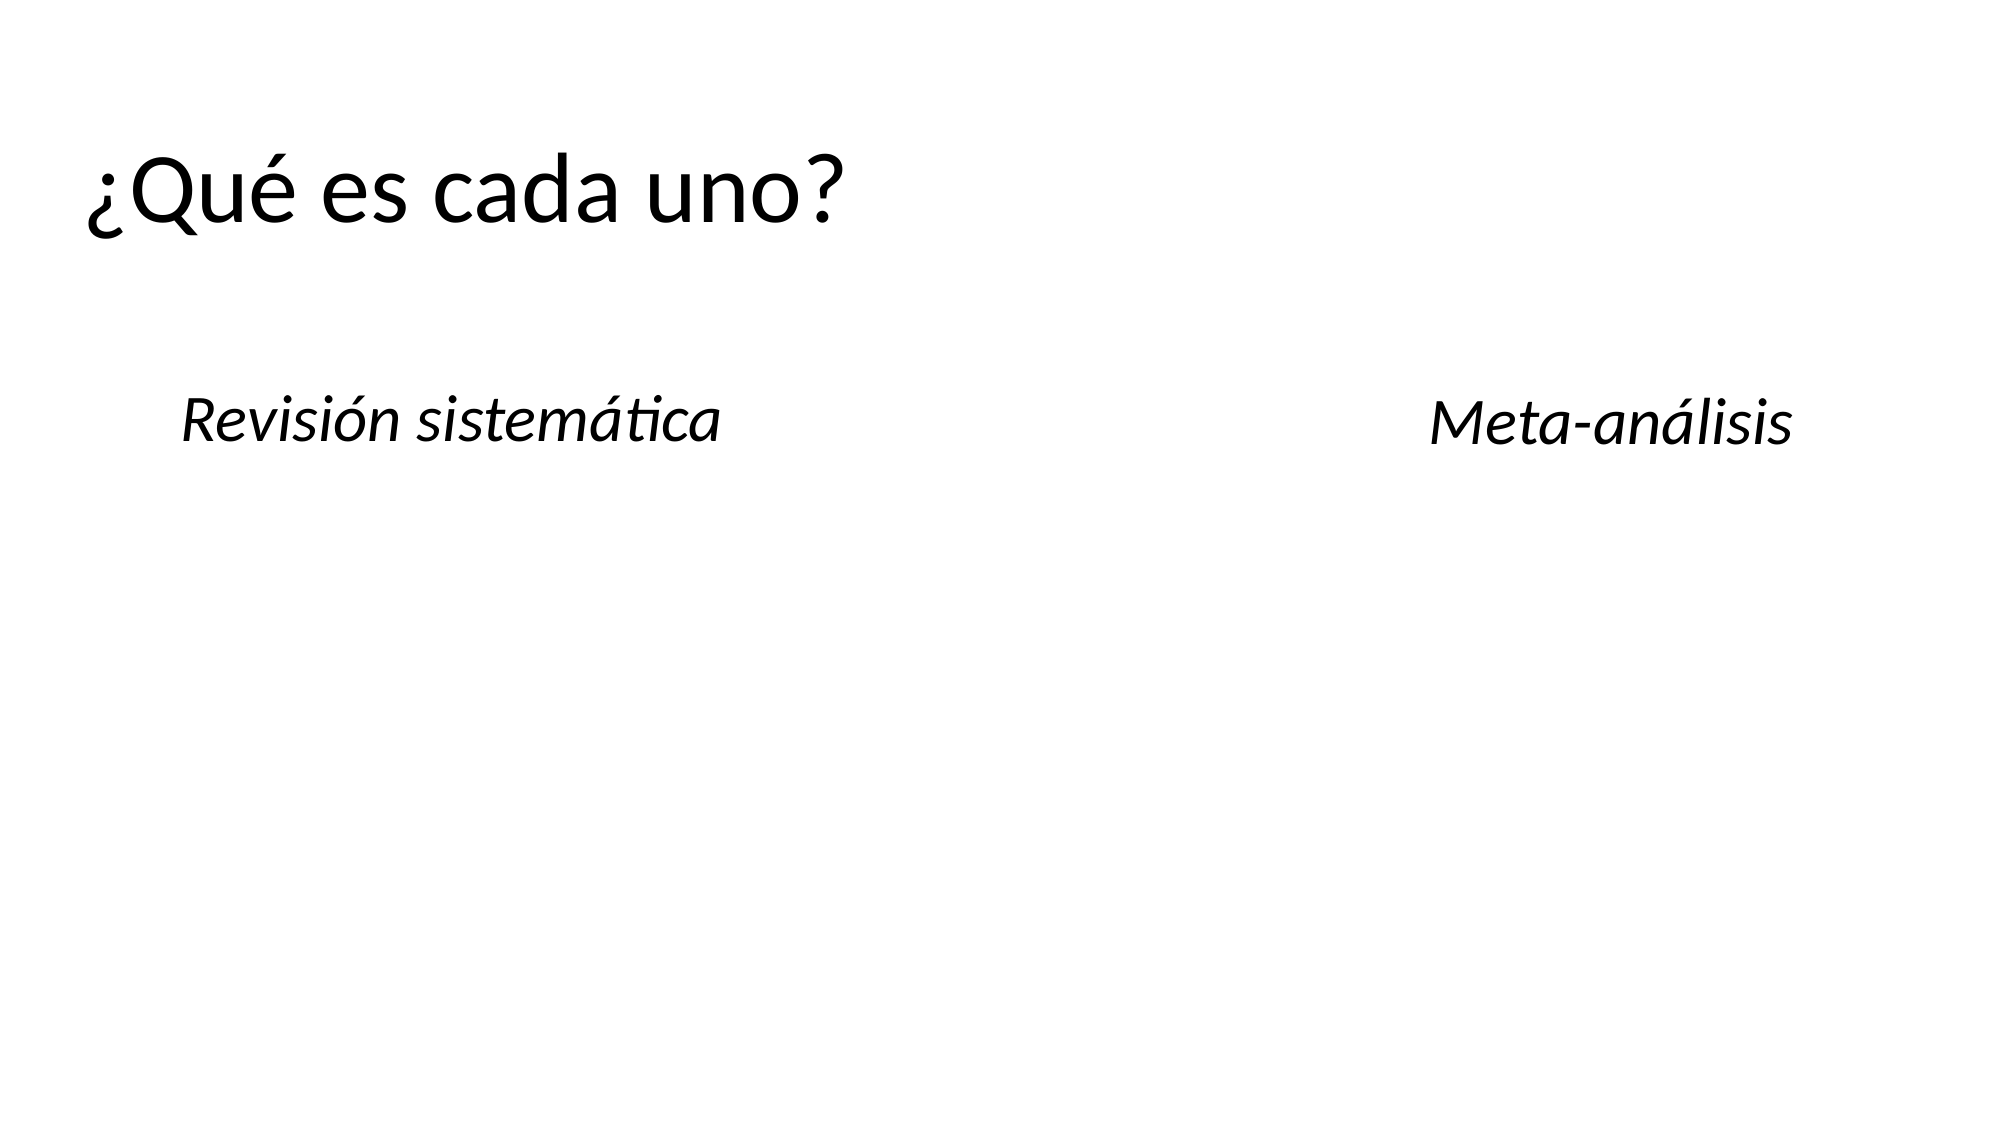

¿Qué es cada uno?
Revisión sistemática
Meta-análisis